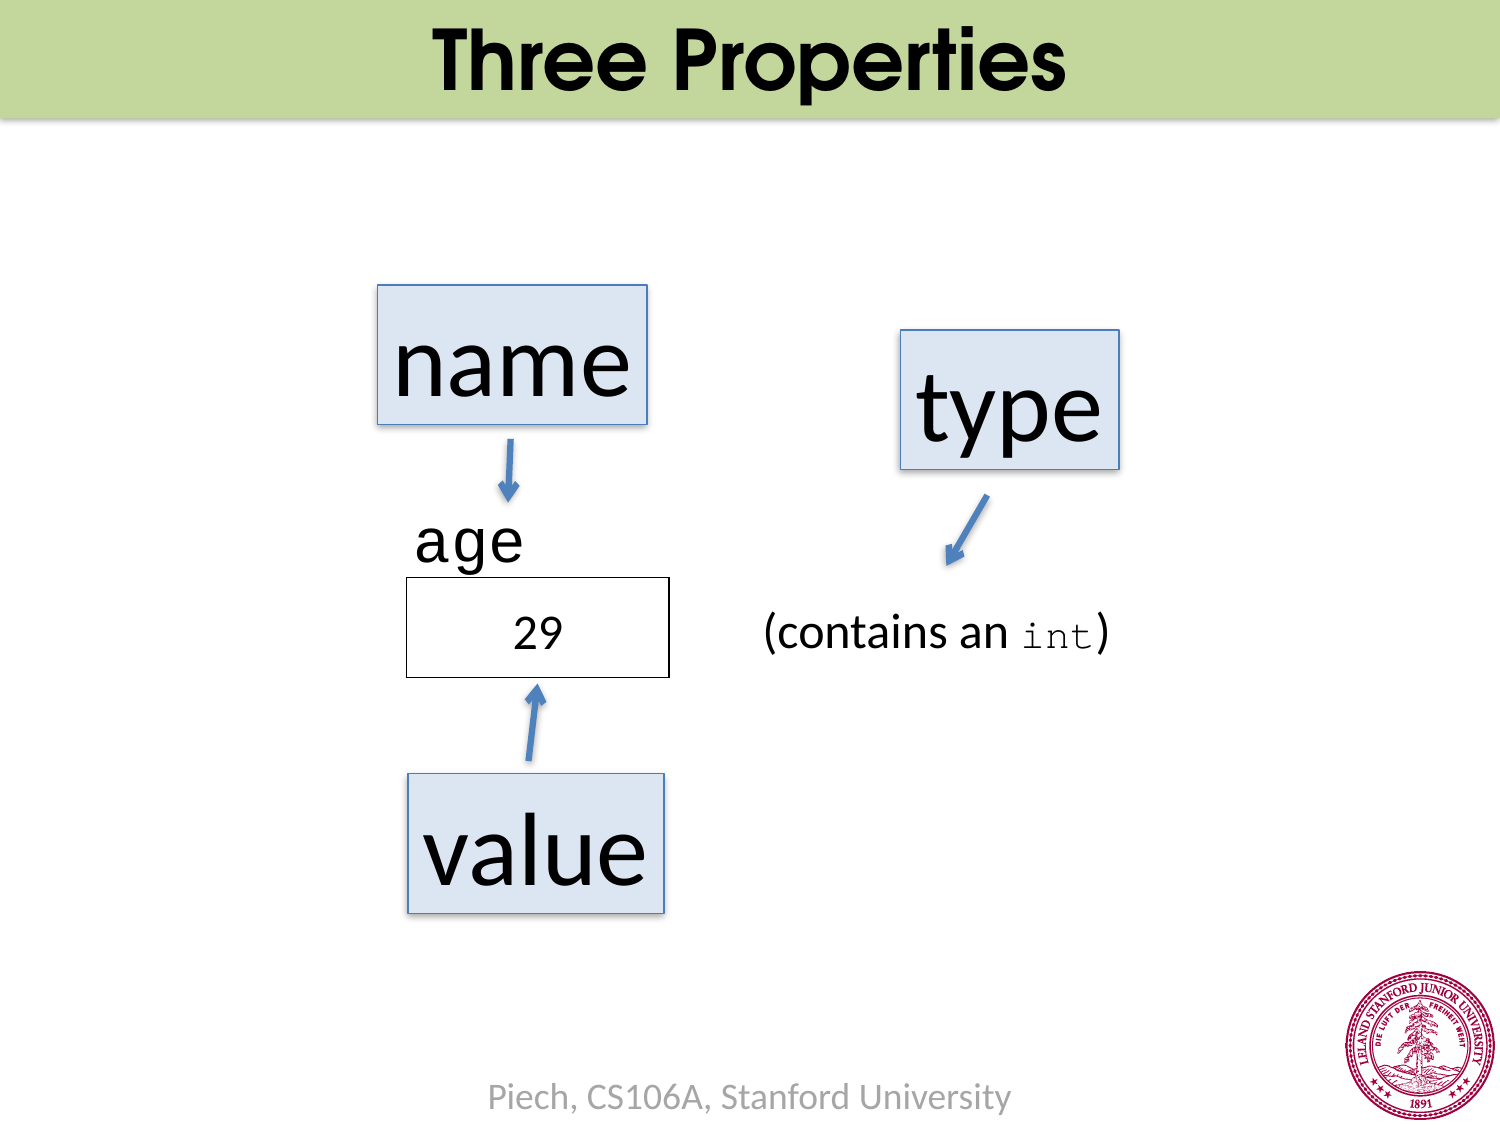

Three Properties
name
type
age

(contains an int)
29
value